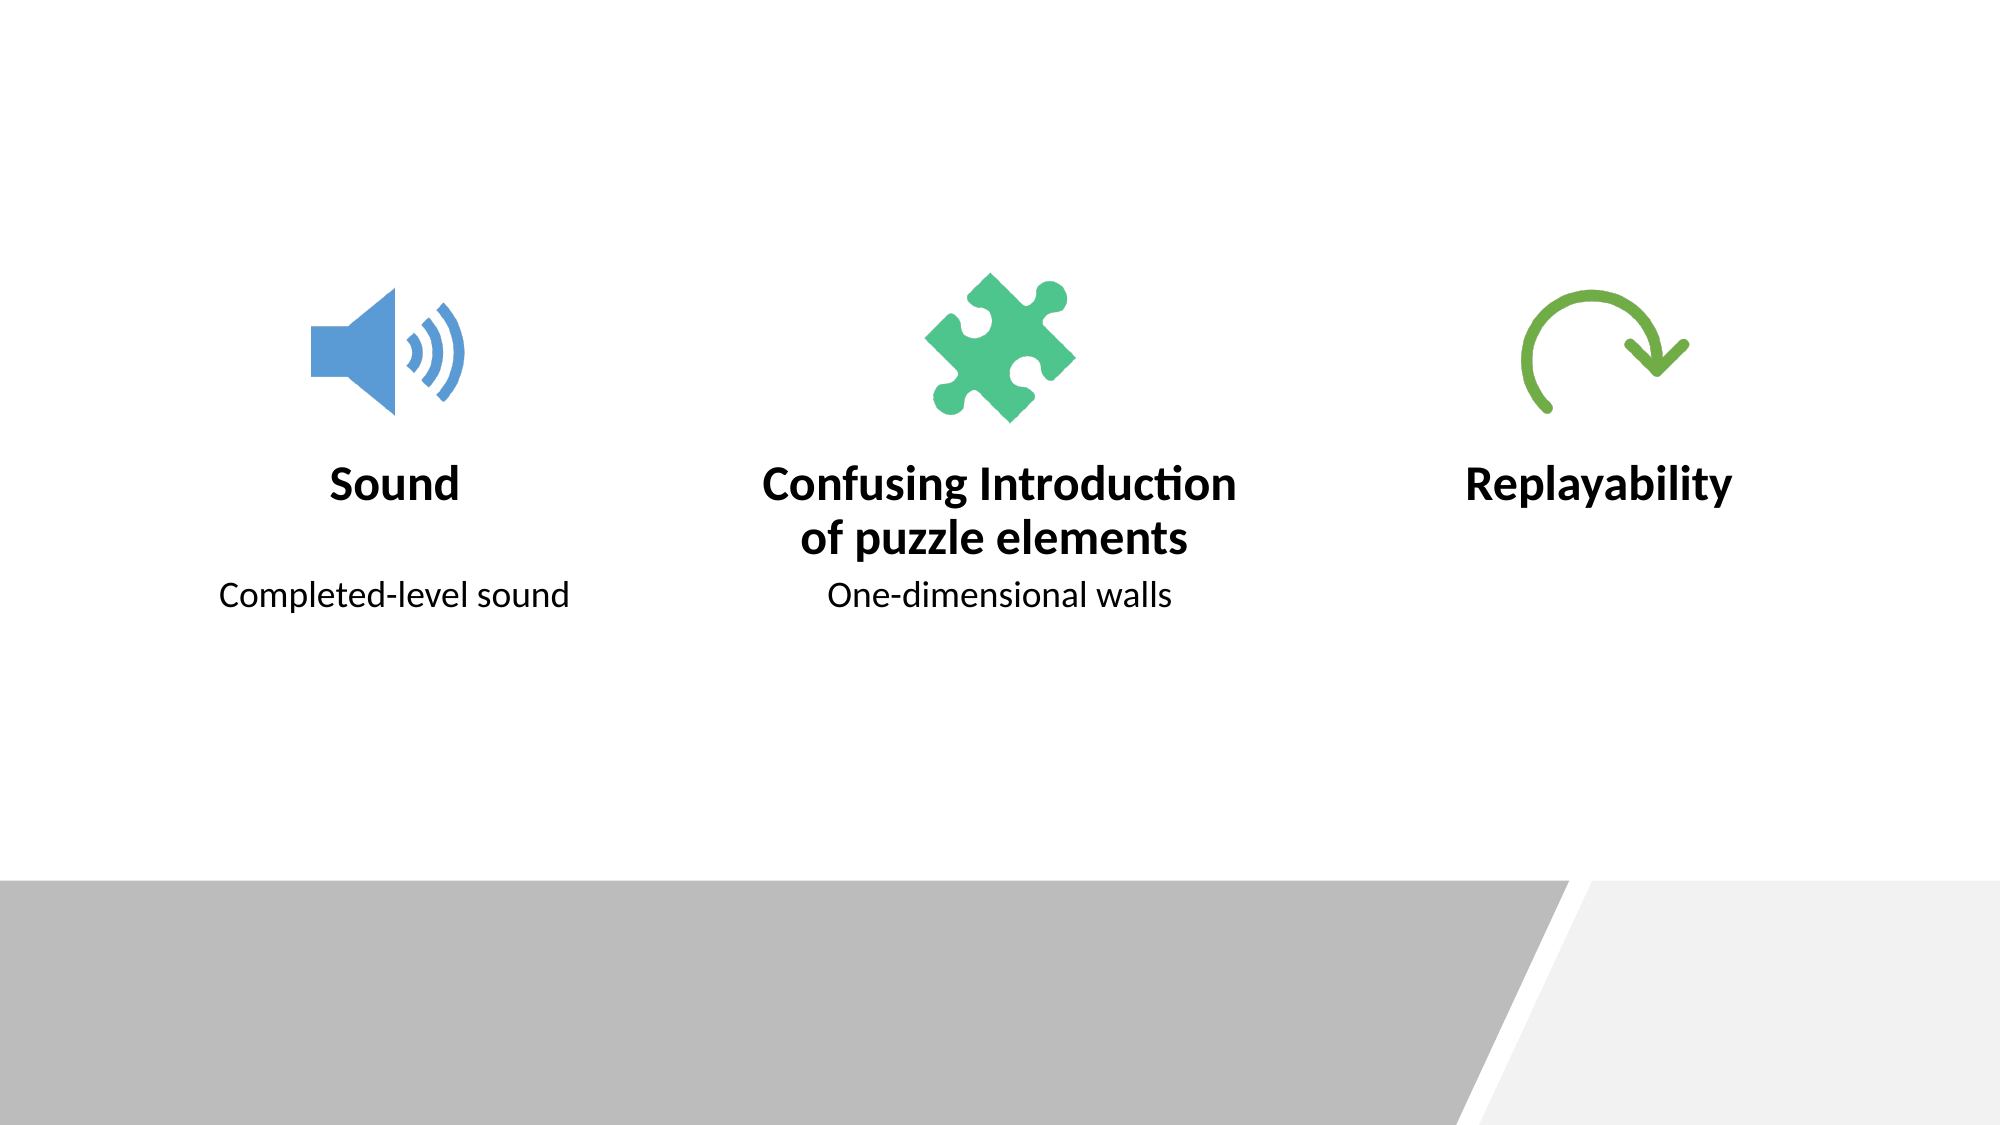

Sound
Completed-level sound
Confusing Introduction of puzzle elements
One-dimensional walls
Replayability